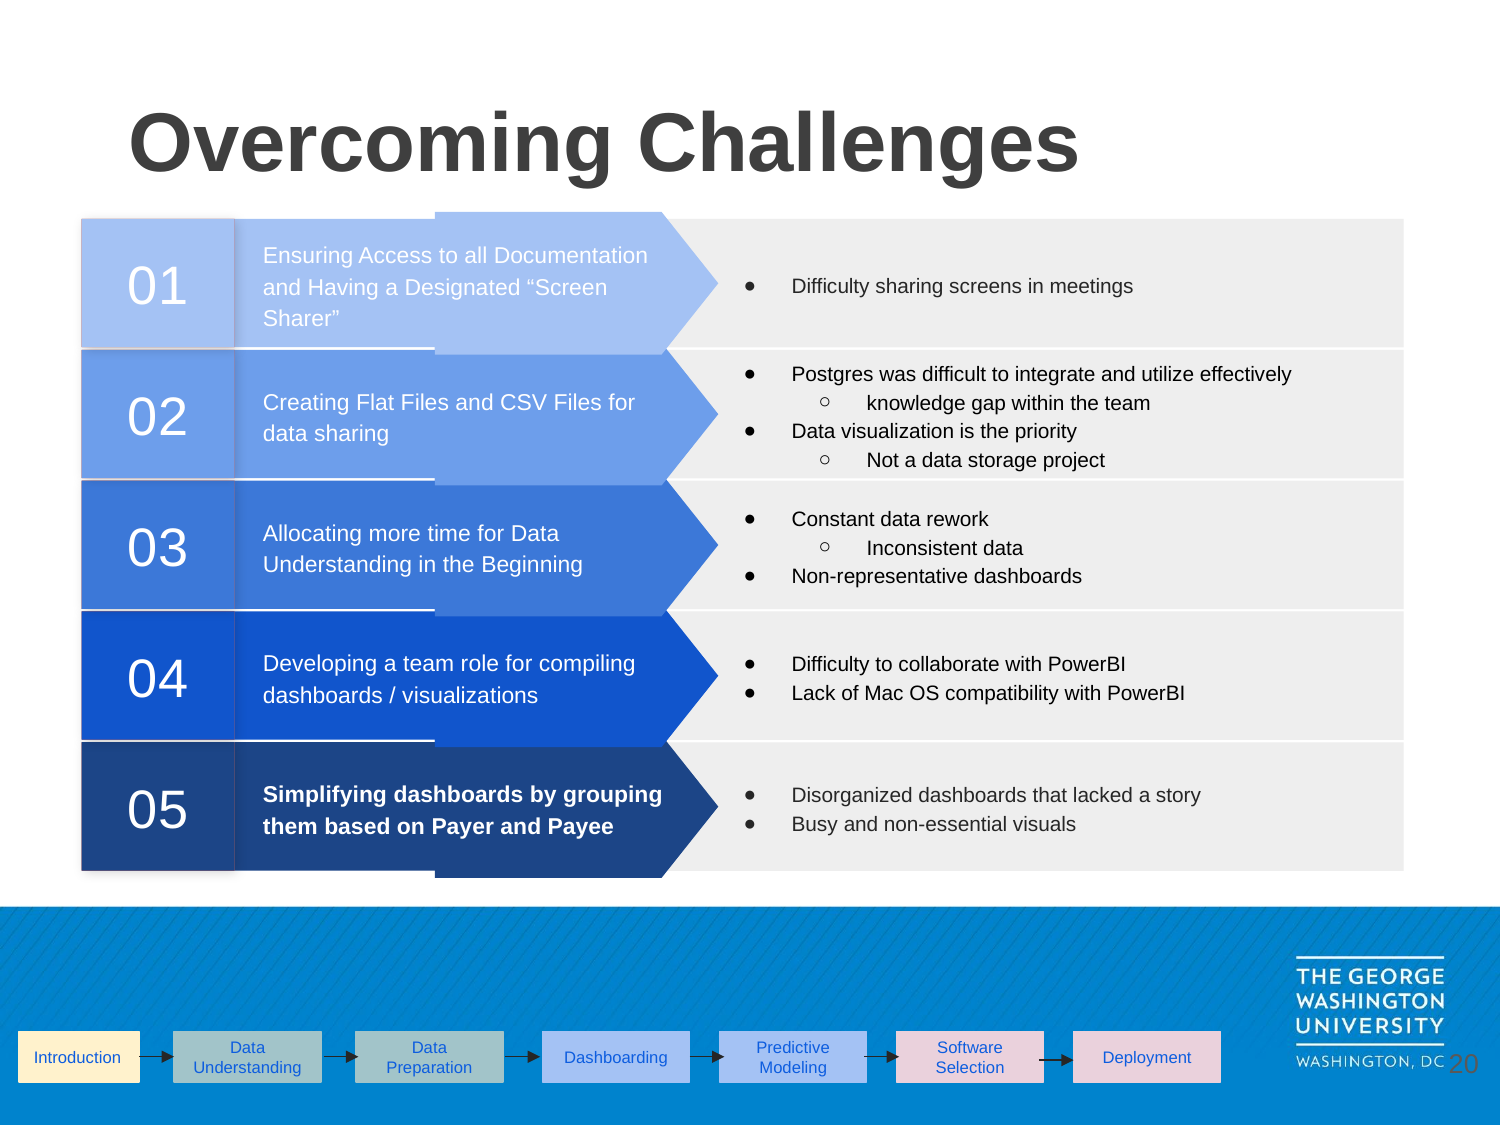

# Overcoming Challenges

01

Difficulty sharing screens in meetings
Ensuring Access to all Documentation and Having a Designated “Screen Sharer”

02

Postgres was difficult to integrate and utilize effectively
knowledge gap within the team
Data visualization is the priority
Not a data storage project
Creating Flat Files and CSV Files for data sharing

03

Constant data rework
Inconsistent data
Non-representative dashboards
Allocating more time for Data Understanding in the Beginning

04

Difficulty to collaborate with PowerBI
Lack of Mac OS compatibility with PowerBI
Developing a team role for compiling dashboards / visualizations

05

Disorganized dashboards that lacked a story
Busy and non-essential visuals
Simplifying dashboards by grouping them based on Payer and Payee
Introduction
Data Understanding
Data Preparation
Dashboarding
Predictive Modeling
Software Selection
Deployment
20